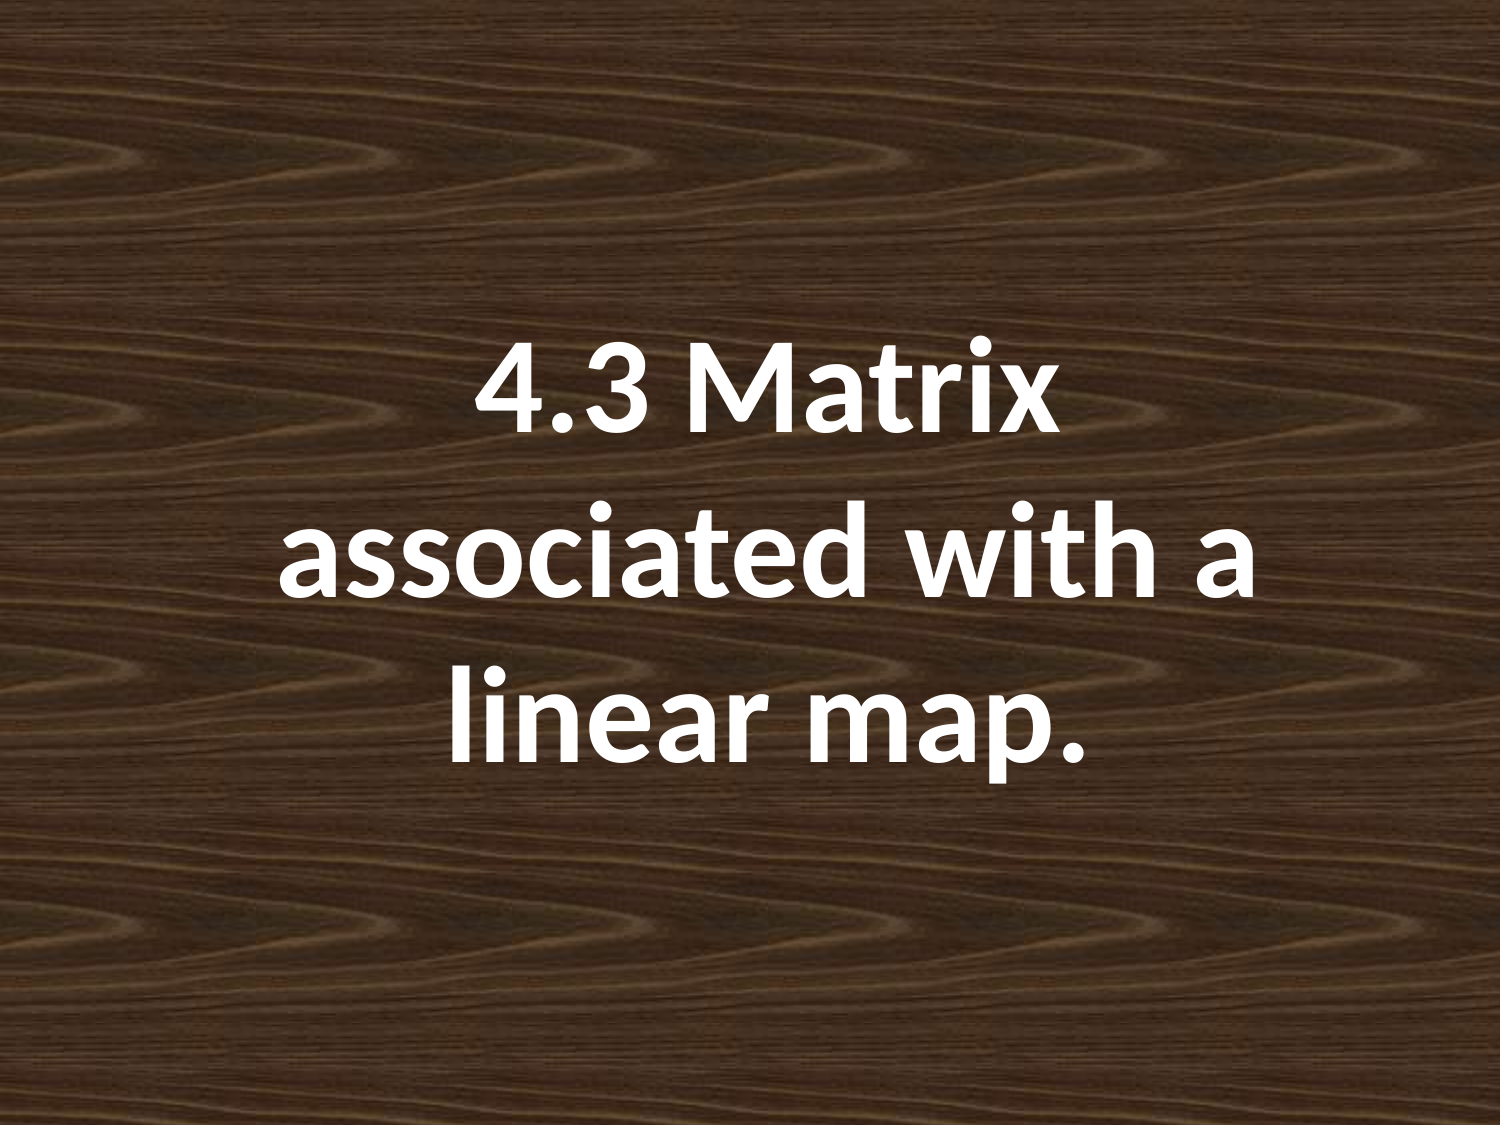

4.3 Matrix associated with a linear map.